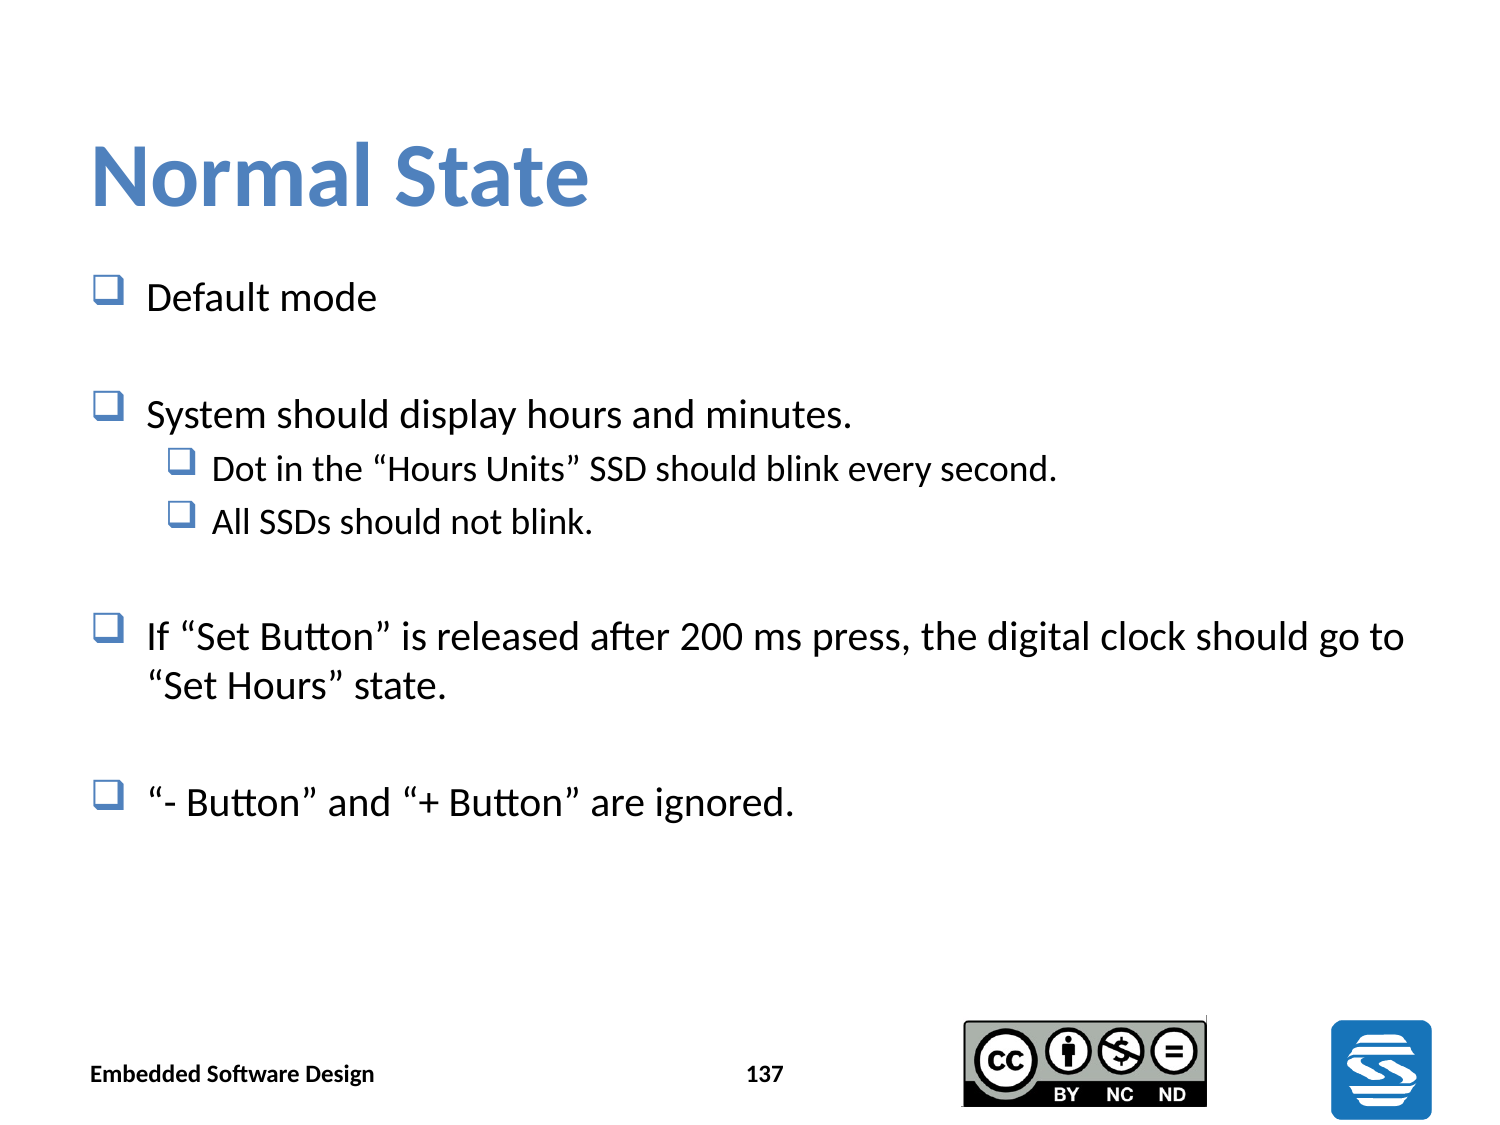

# Normal State
Default mode

System should display hours and minutes.
Dot in the “Hours Units” SSD should blink every second.
All SSDs should not blink.

If “Set Button” is released after 200 ms press, the digital clock should go to “Set Hours” state.

“- Button” and “+ Button” are ignored.

Embedded Software Design
137